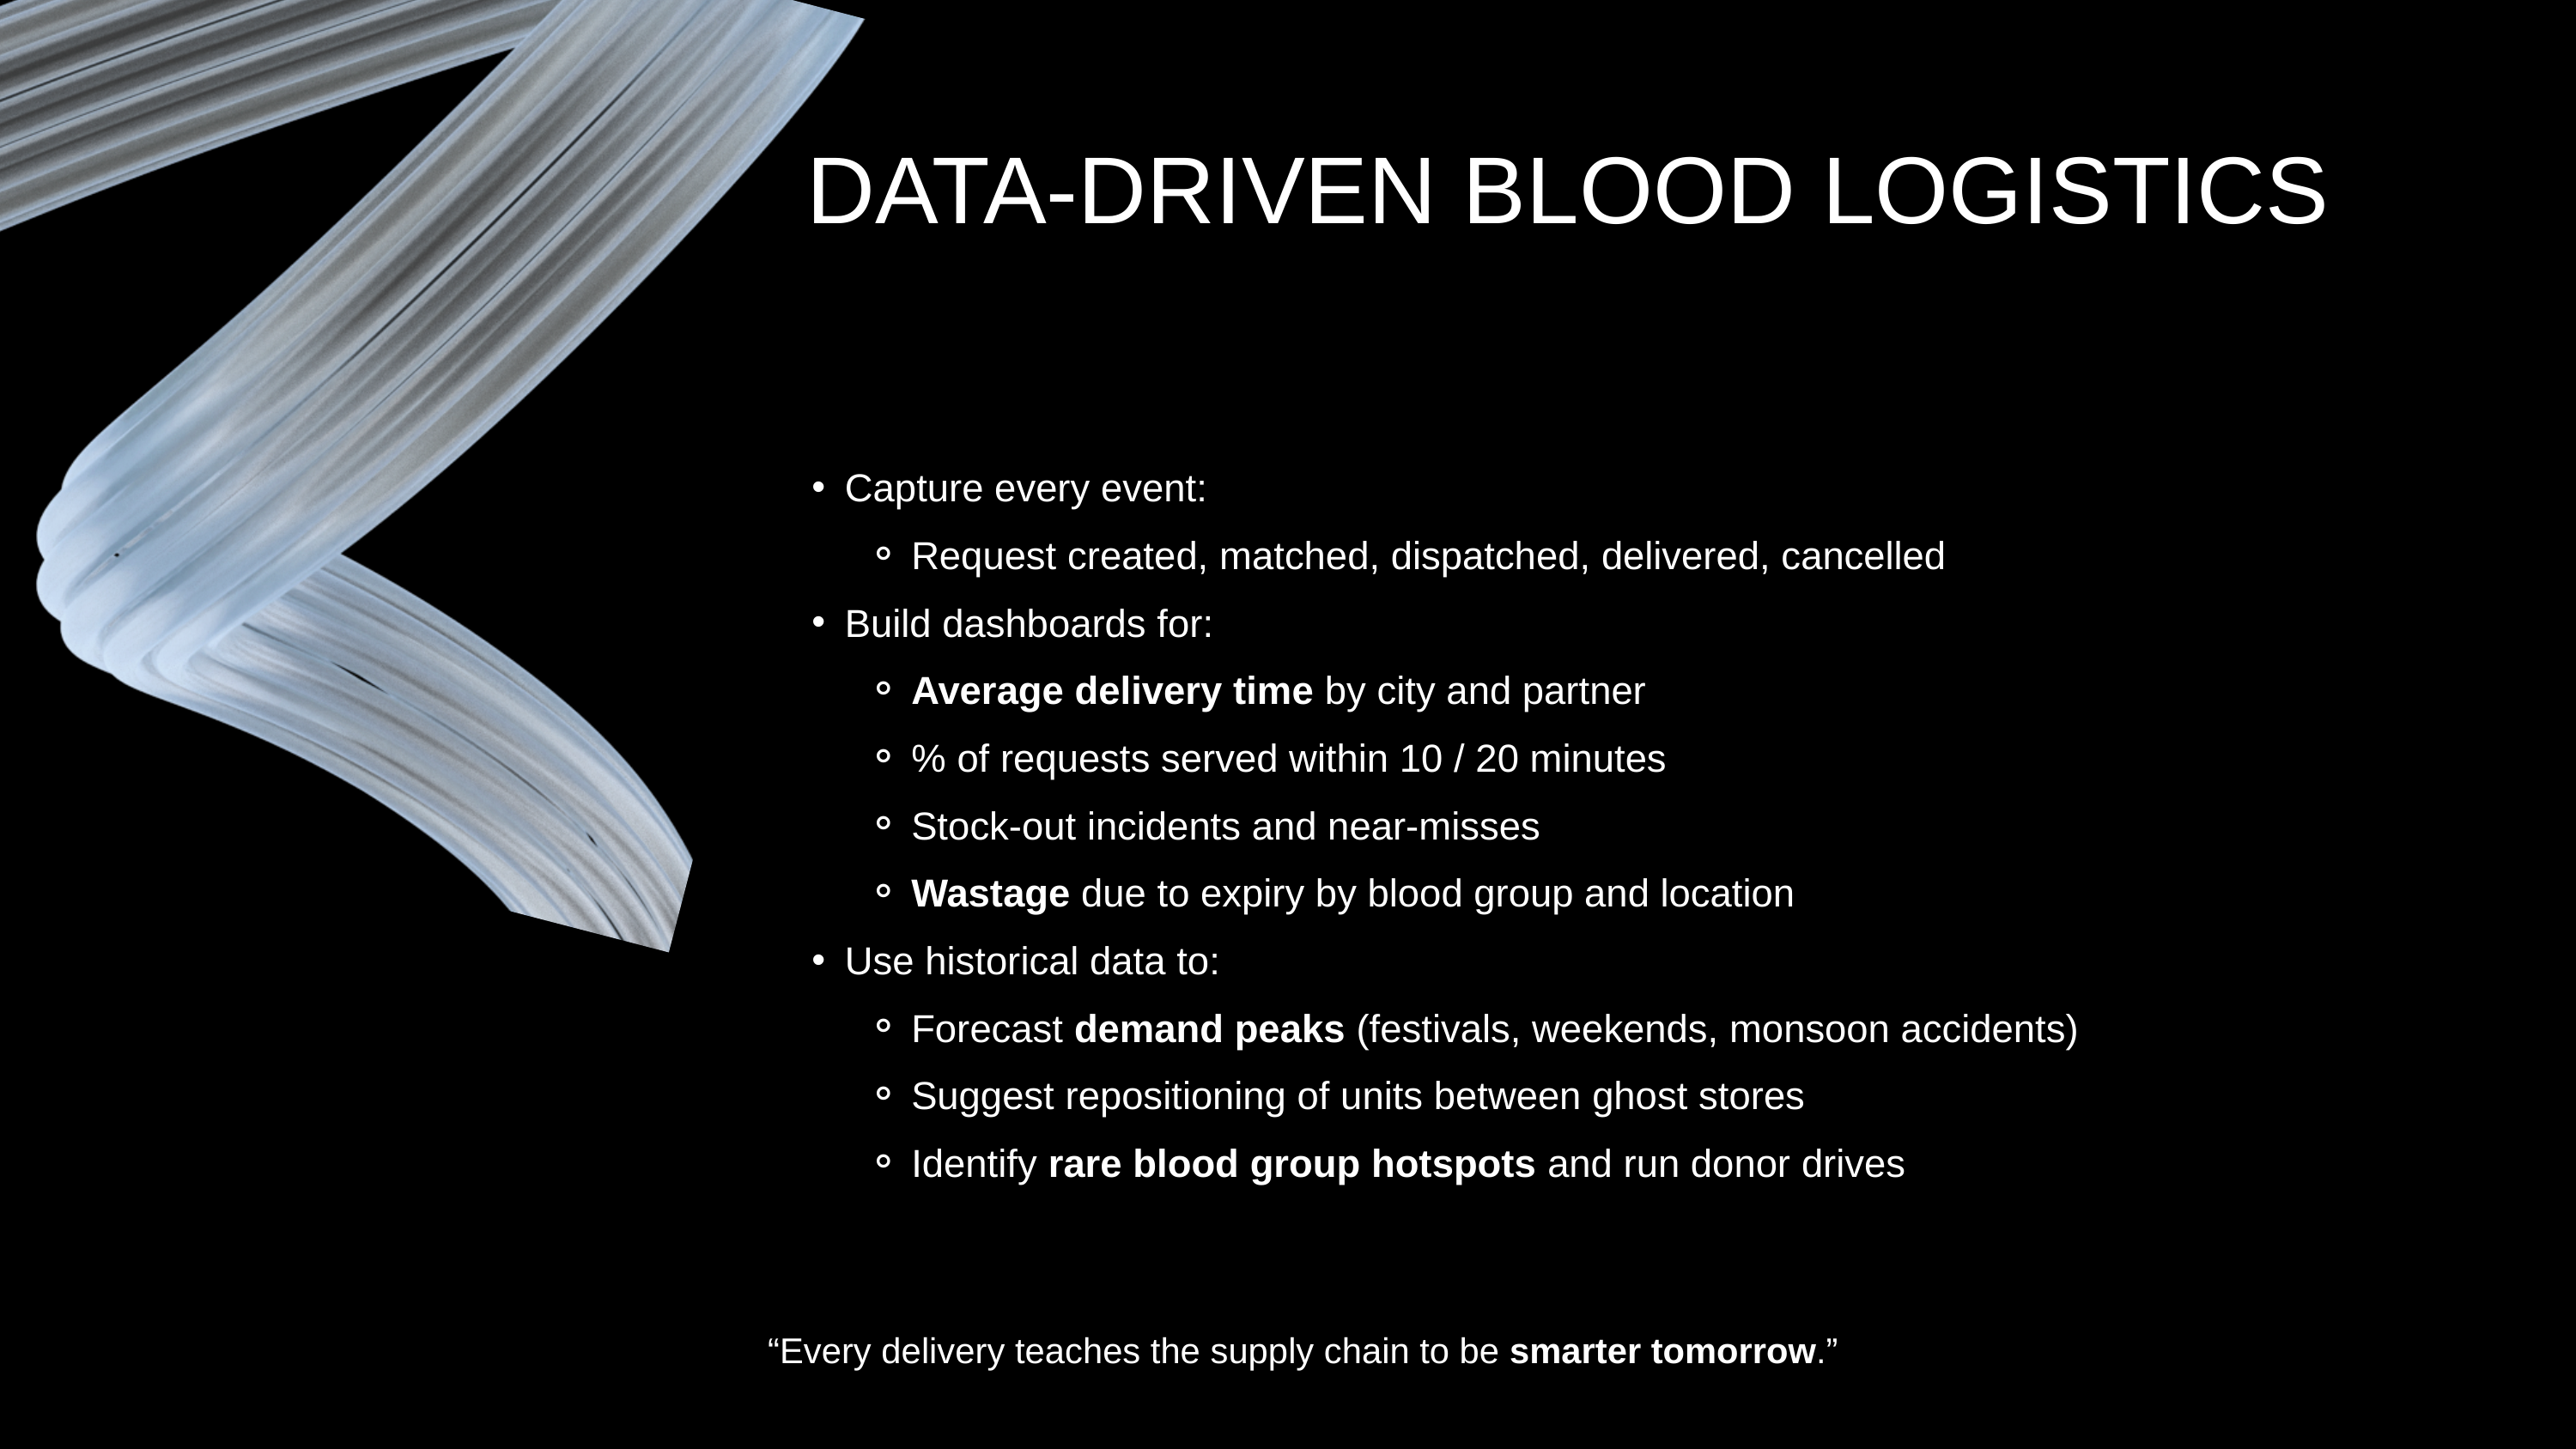

DATA‑DRIVEN BLOOD LOGISTICS
Capture every event:
Request created, matched, dispatched, delivered, cancelled
Build dashboards for:
Average delivery time by city and partner
% of requests served within 10 / 20 minutes
Stock‑out incidents and near‑misses
Wastage due to expiry by blood group and location
Use historical data to:
Forecast demand peaks (festivals, weekends, monsoon accidents)
Suggest repositioning of units between ghost stores
Identify rare blood group hotspots and run donor drives

“Every delivery teaches the supply chain to be smarter tomorrow.”